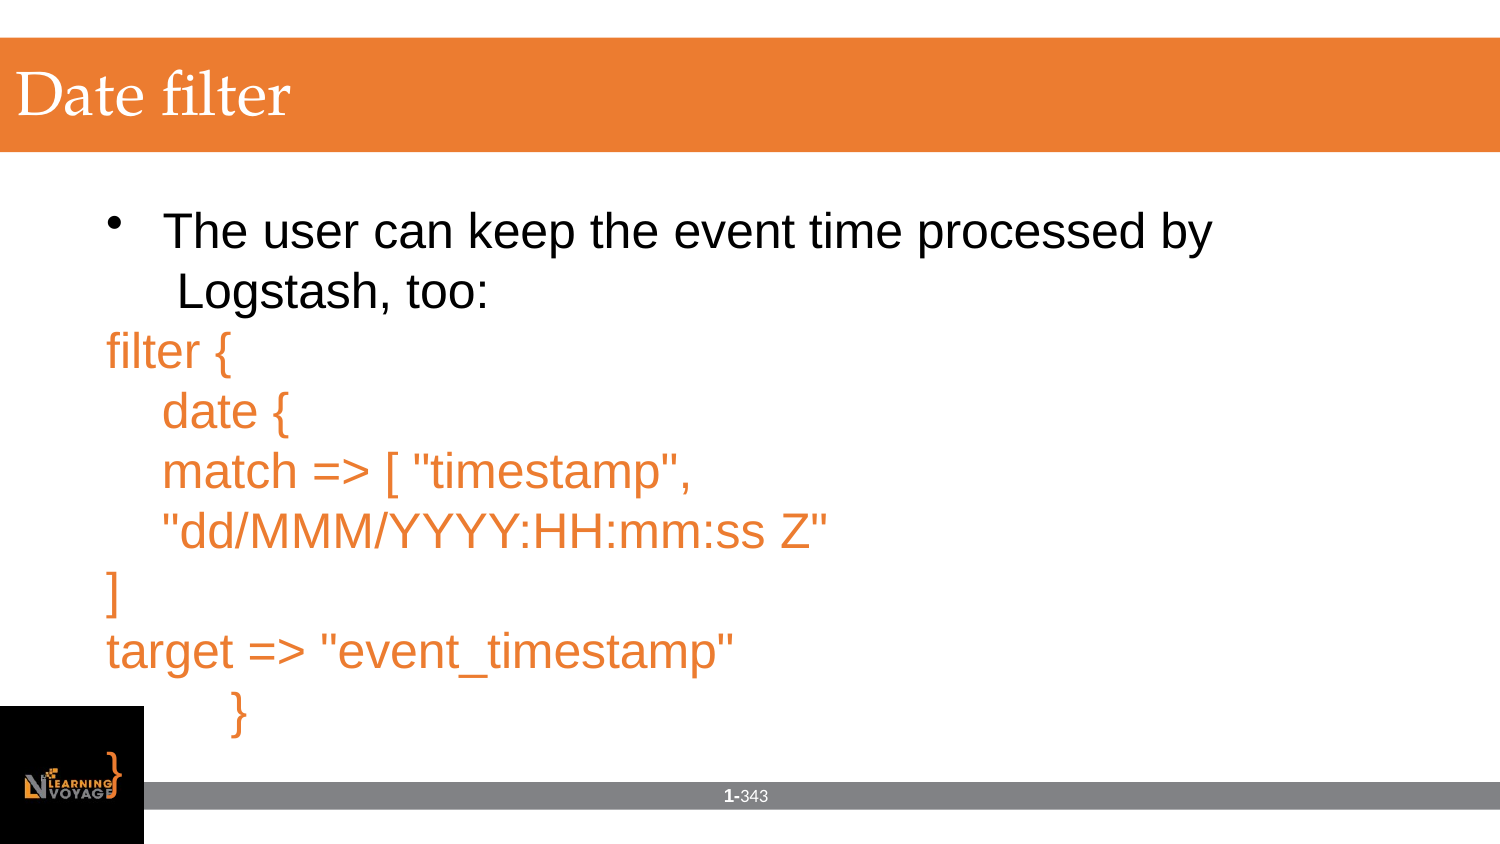

# Date filter
The user can keep the event time processed by  Logstash, too:
filter {
date {
match => [ "timestamp", "dd/MMM/YYYY:HH:mm:ss Z"
]
target => "event_timestamp"
}
}
1-343